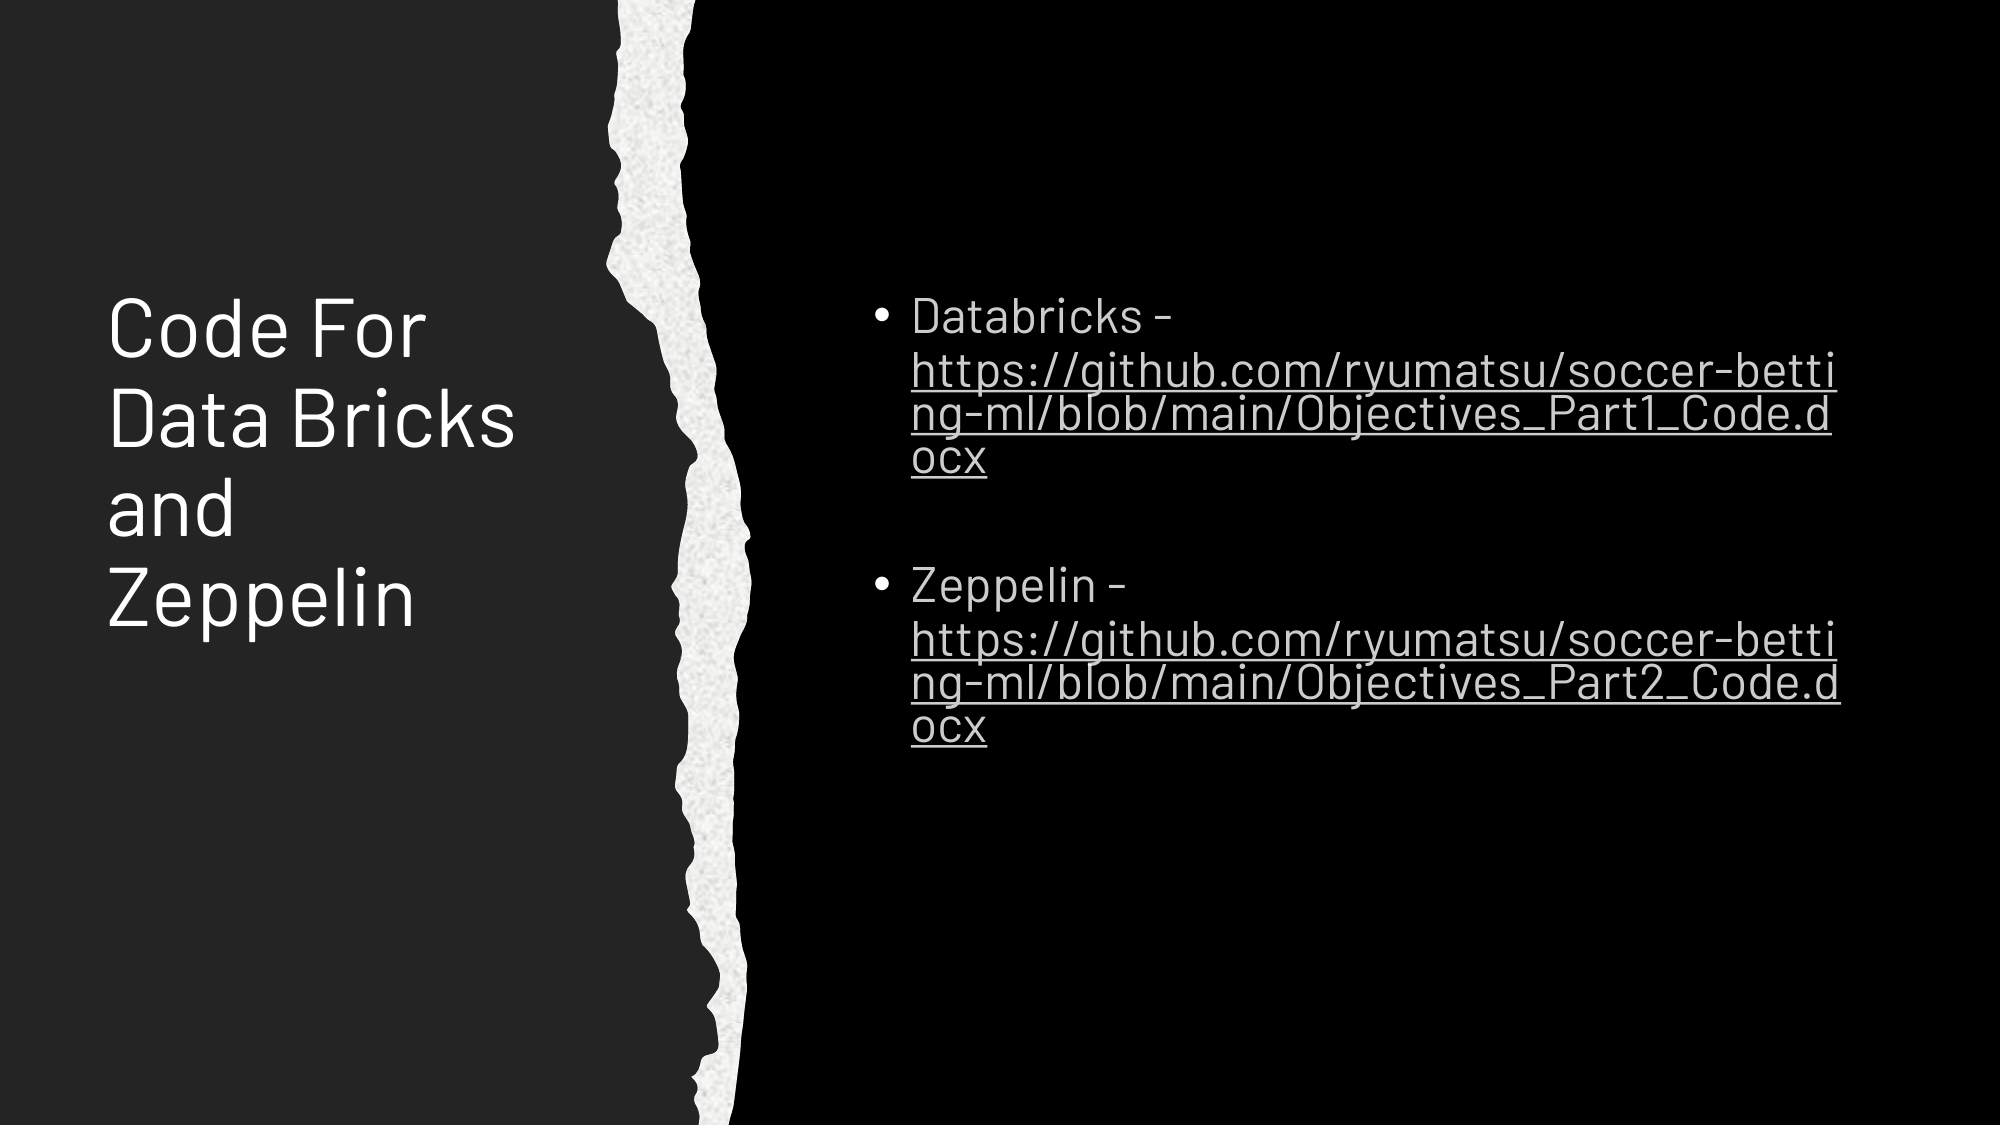

# Code For Data Bricks and Zeppelin
Databricks -  https://github.com/ryumatsu/soccer-betting-ml/blob/main/Objectives_Part1_Code.docx
Zeppelin -https://github.com/ryumatsu/soccer-betting-ml/blob/main/Objectives_Part2_Code.docx